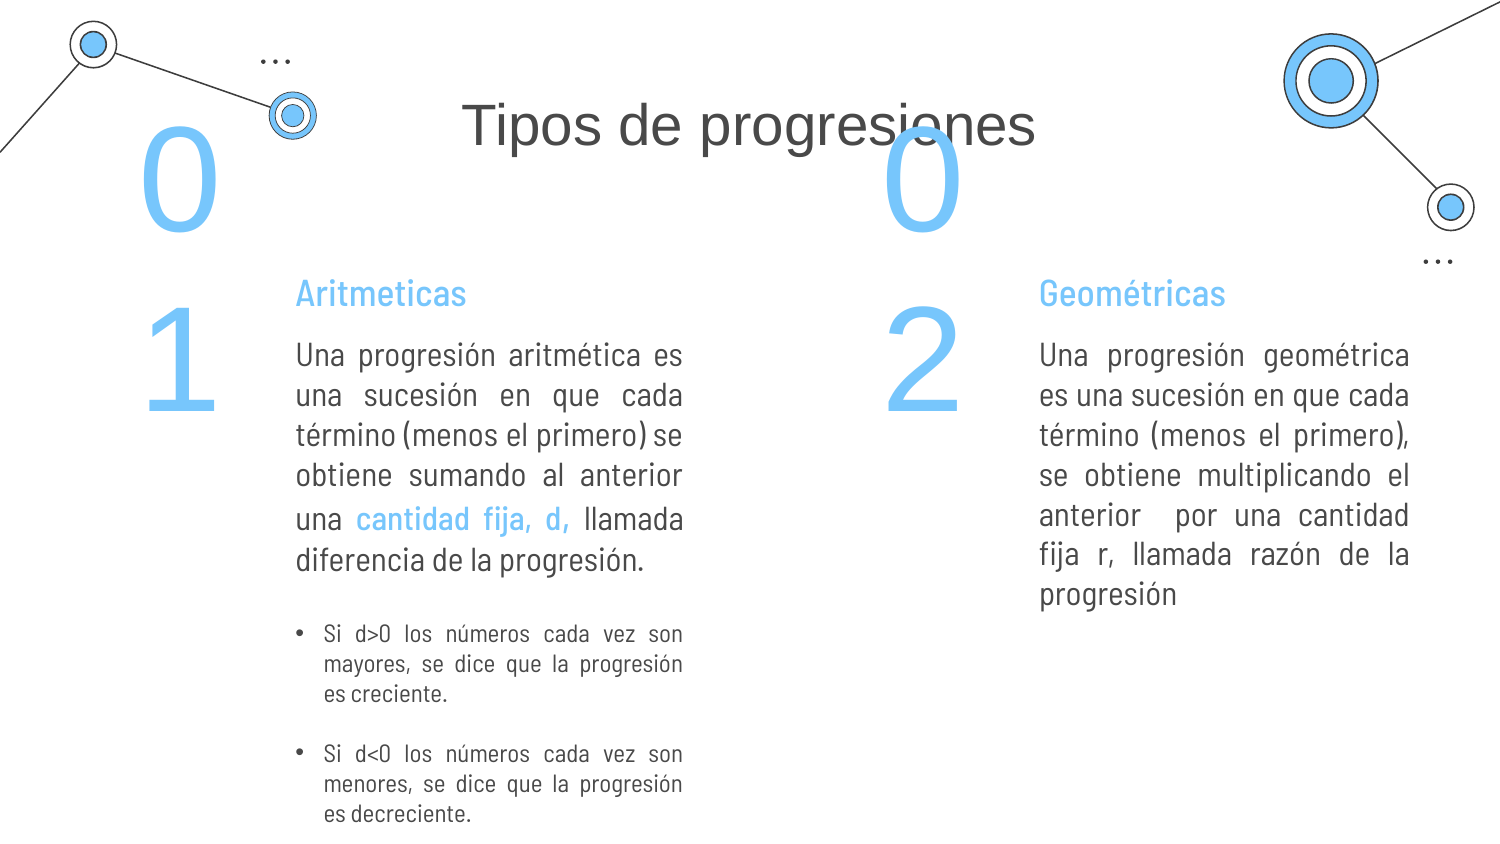

# Tipos de progresiones
Aritmeticas
Geométricas
01
02
Una progresión aritmética es una sucesión en que cada término (menos el primero) se obtiene sumando al anterior una cantidad fija, d, llamada diferencia de la progresión.

Si d>0 los números cada vez son mayores, se dice que la progresión es creciente.

Si d<0 los números cada vez son menores, se dice que la progresión es decreciente.
Una progresión geométrica es una sucesión en que cada término (menos el primero), se obtiene multiplicando el anterior  por una cantidad fija r, llamada razón de la progresión